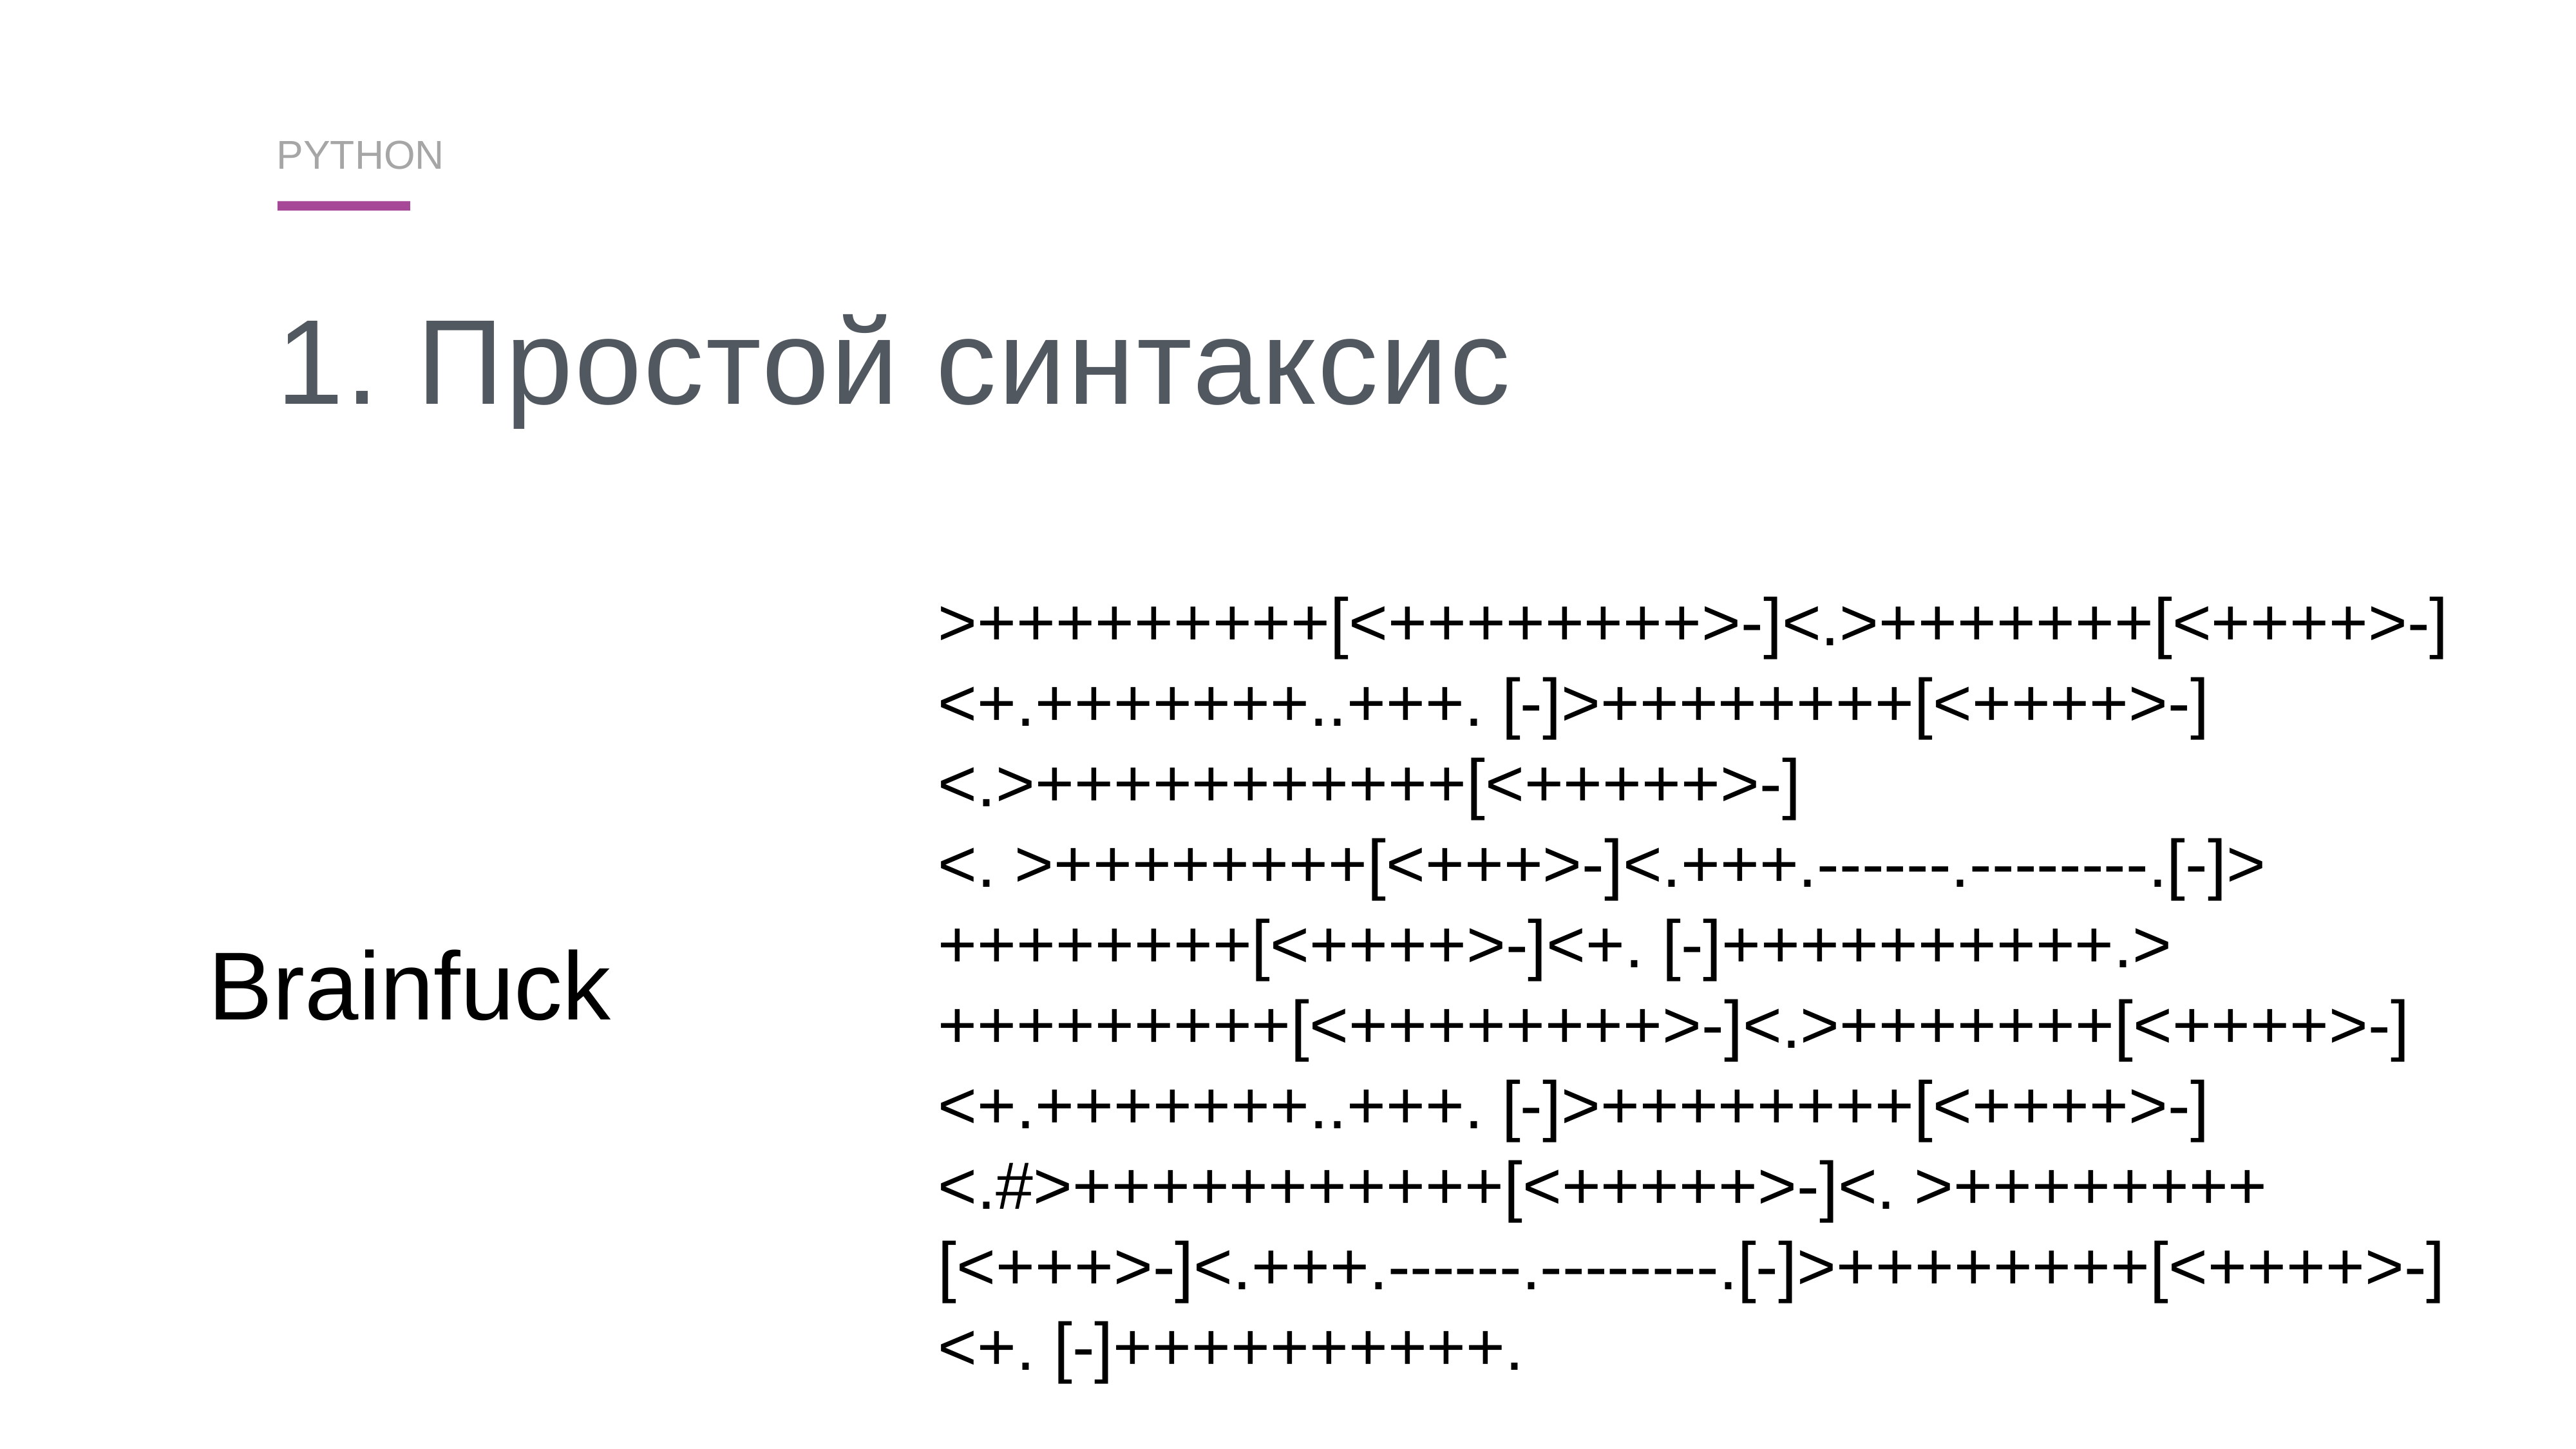

python

1. Простой синтаксис
>+++++++++[<++++++++>-]<.>+++++++[<++++>-]
<+.+++++++..+++. [-]>++++++++[<++++>-]
<.>+++++++++++[<+++++>-]
<. >++++++++[<+++>-]<.+++.------.--------.[-]>
++++++++[<++++>-]<+. [-]++++++++++.>
+++++++++[<++++++++>-]<.>+++++++[<++++>-]
<+.+++++++..+++. [-]>++++++++[<++++>-]
<.#>+++++++++++[<+++++>-]<. >++++++++
[<+++>-]<.+++.------.--------.[-]>++++++++[<++++>-]
<+. [-]++++++++++.
Brainfuck